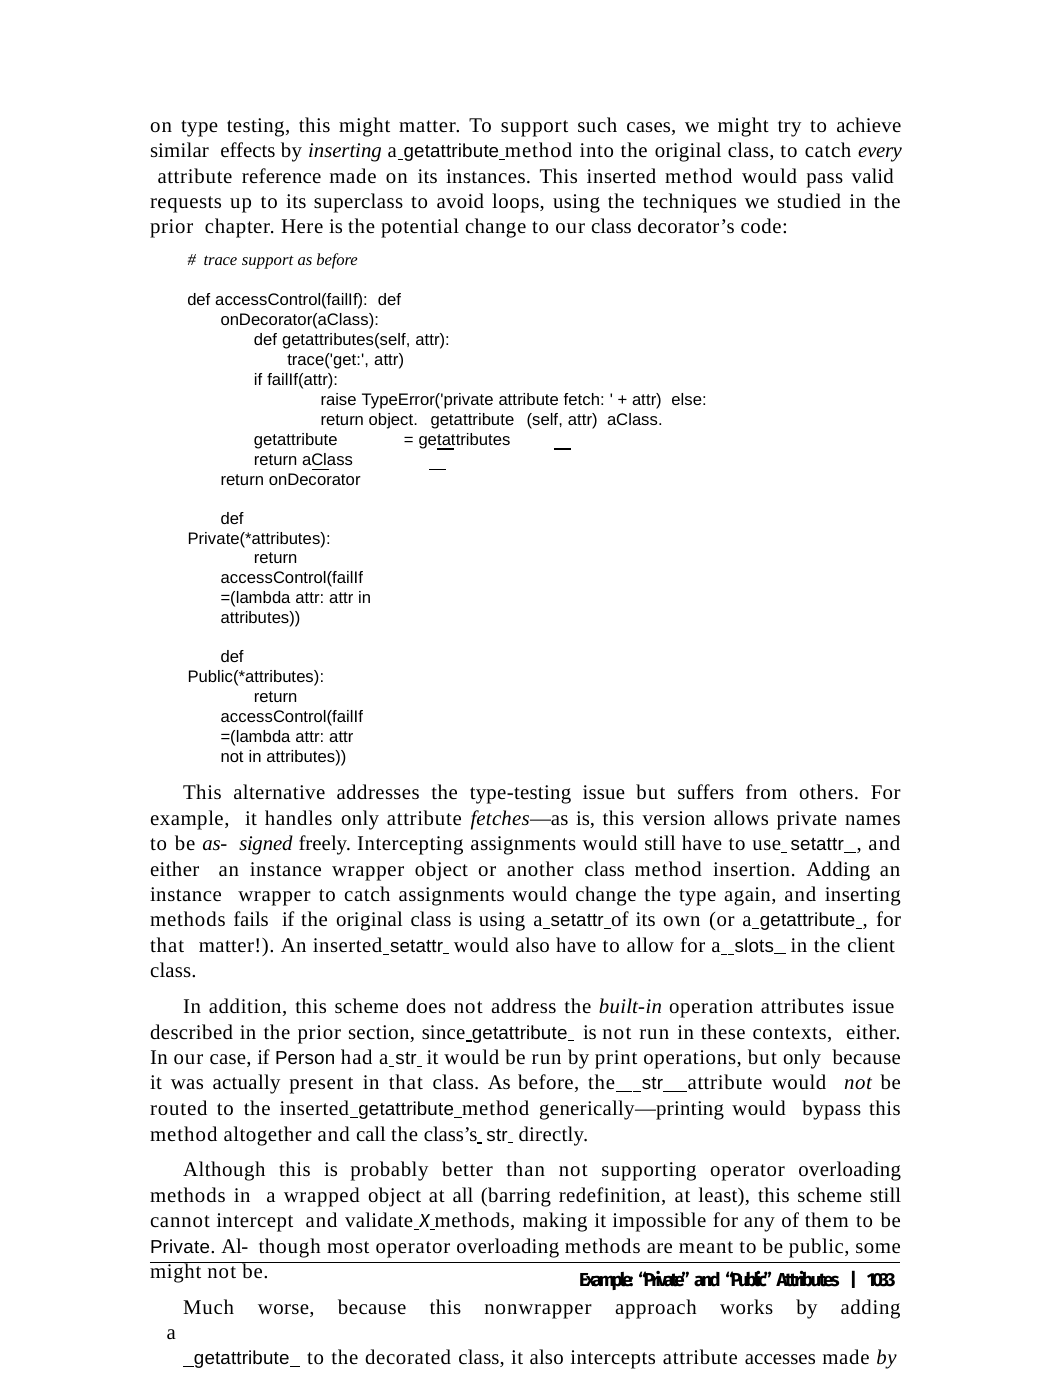

on type testing, this might matter. To support such cases, we might try to achieve similar  effects by inserting a getattribute method into the original class, to catch every  attribute reference made on its instances. This inserted method would pass valid  requests up to its superclass to avoid loops, using the techniques we studied in the prior  chapter. Here is the potential change to our class decorator’s code:
# trace support as before

def accessControl(failIf):  def onDecorator(aClass):
def getattributes(self, attr):  trace('get:', attr)
if failIf(attr):
raise TypeError('private attribute fetch: ' + attr)  else:
return object. getattribute (self, attr)  aClass. getattribute	= getattributes
return aClass  return onDecorator

def Private(*attributes):
return accessControl(failIf=(lambda attr: attr in attributes))

def Public(*attributes):
return accessControl(failIf=(lambda attr: attr not in attributes))
This alternative addresses the type-testing issue but suffers from others. For example,  it handles only attribute fetches—as is, this version allows private names to be as-  signed freely. Intercepting assignments would still have to use setattr  , and either  an instance wrapper object or another class method insertion. Adding an instance  wrapper to catch assignments would change the type again, and inserting methods fails  if the original class is using a setattr of its own (or a getattribute , for that  matter!). An inserted setattr would also have to allow for a  slots  in the client  class.
In addition, this scheme does not address the built-in operation attributes issue  described in the prior section, since getattribute is not run in these contexts,  either. In our case, if Person had a str it would be run by print operations, but only  because it was actually present in that class. As before, the   str   attribute would  not be routed to the inserted getattribute method generically—printing would  bypass this method altogether and call the class’s str directly.
Although this is probably better than not supporting operator overloading methods in  a wrapped object at all (barring redefinition, at least), this scheme still cannot intercept  and validate X methods, making it impossible for any of them to be Private. Al-  though most operator overloading methods are meant to be public, some might not be.
Much   worse,    because    this   nonwrapper   approach   works   by    adding   a
  getattribute  to the decorated class, it also intercepts attribute accesses made by

Example: “Private” and “Public” Attributes  |  1033